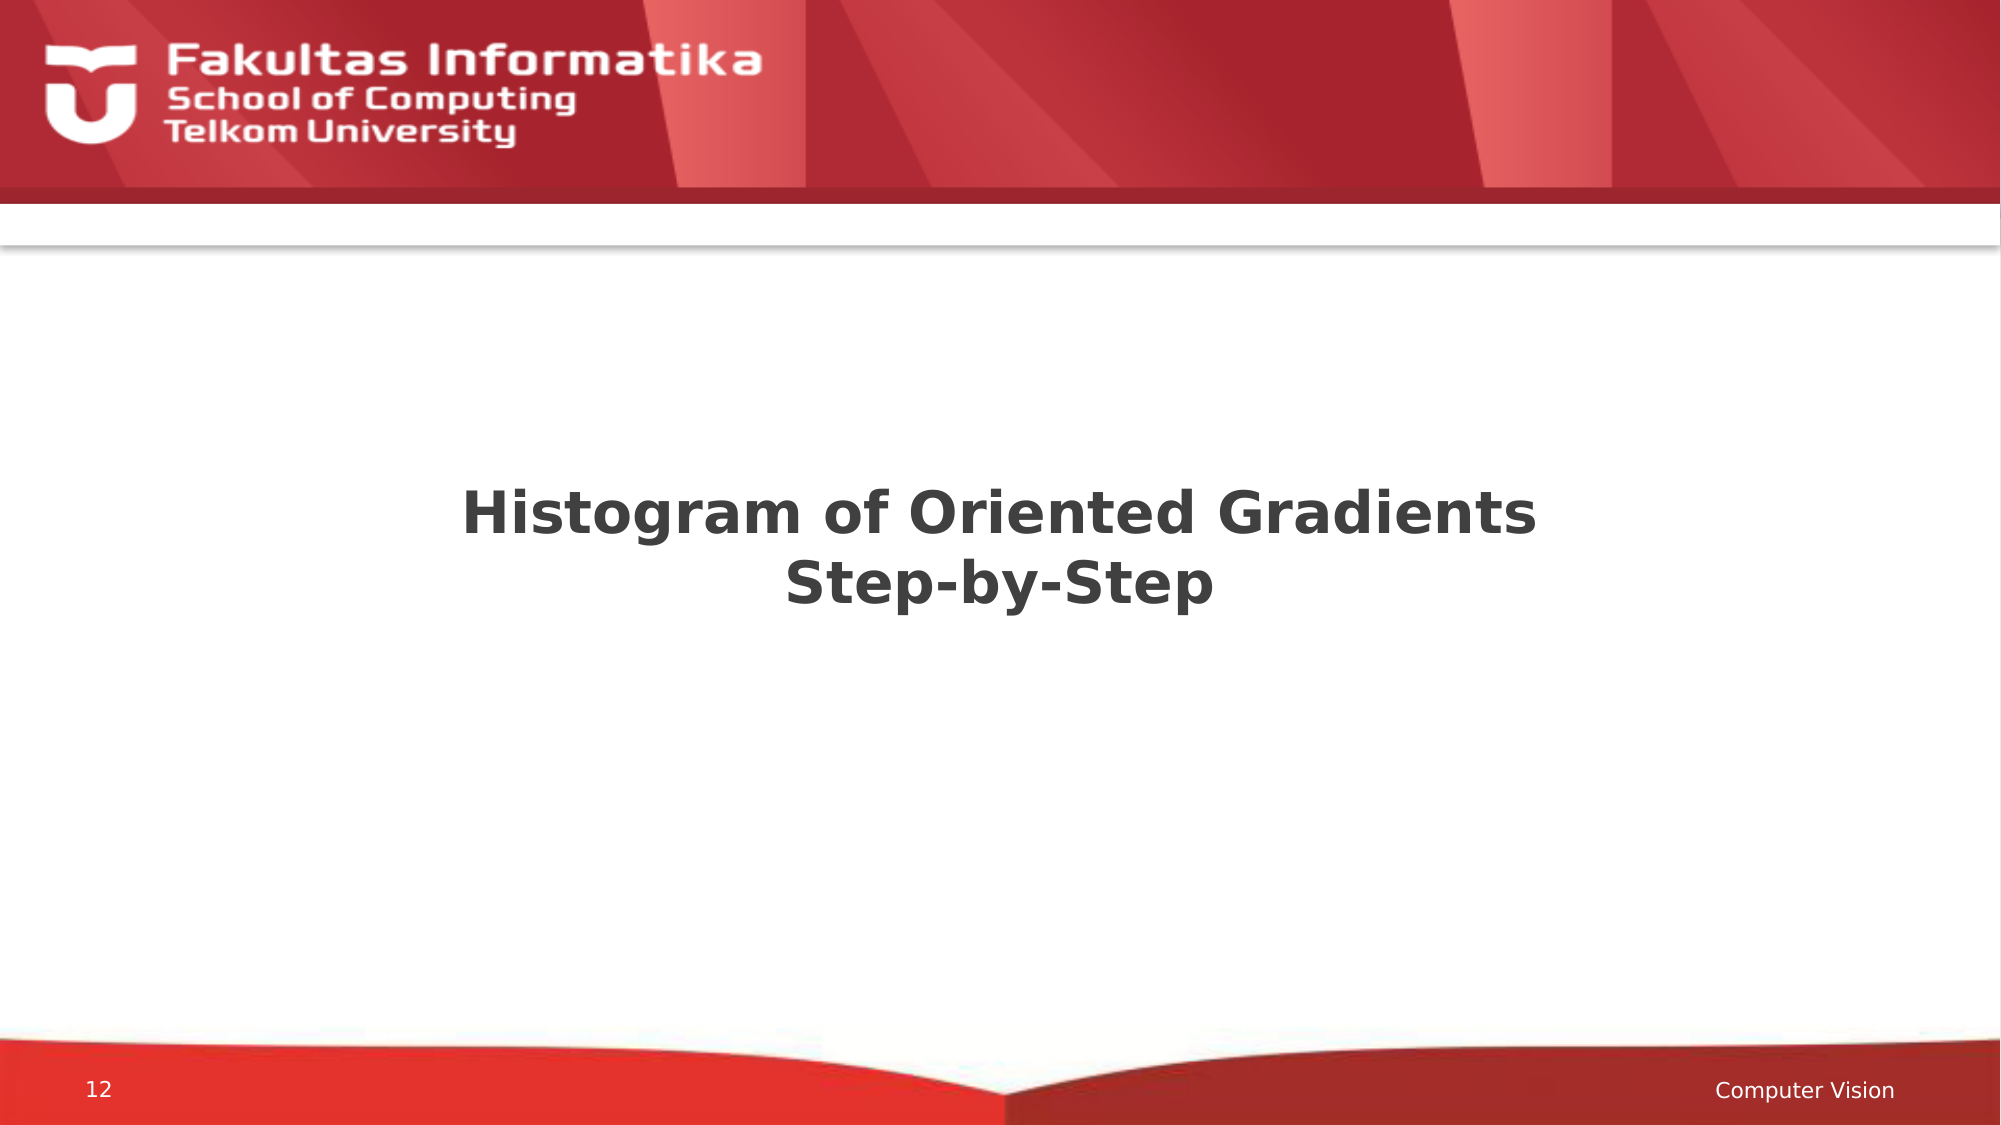

# Histogram of Oriented Gradients Step-by-Step
Computer Vision
12